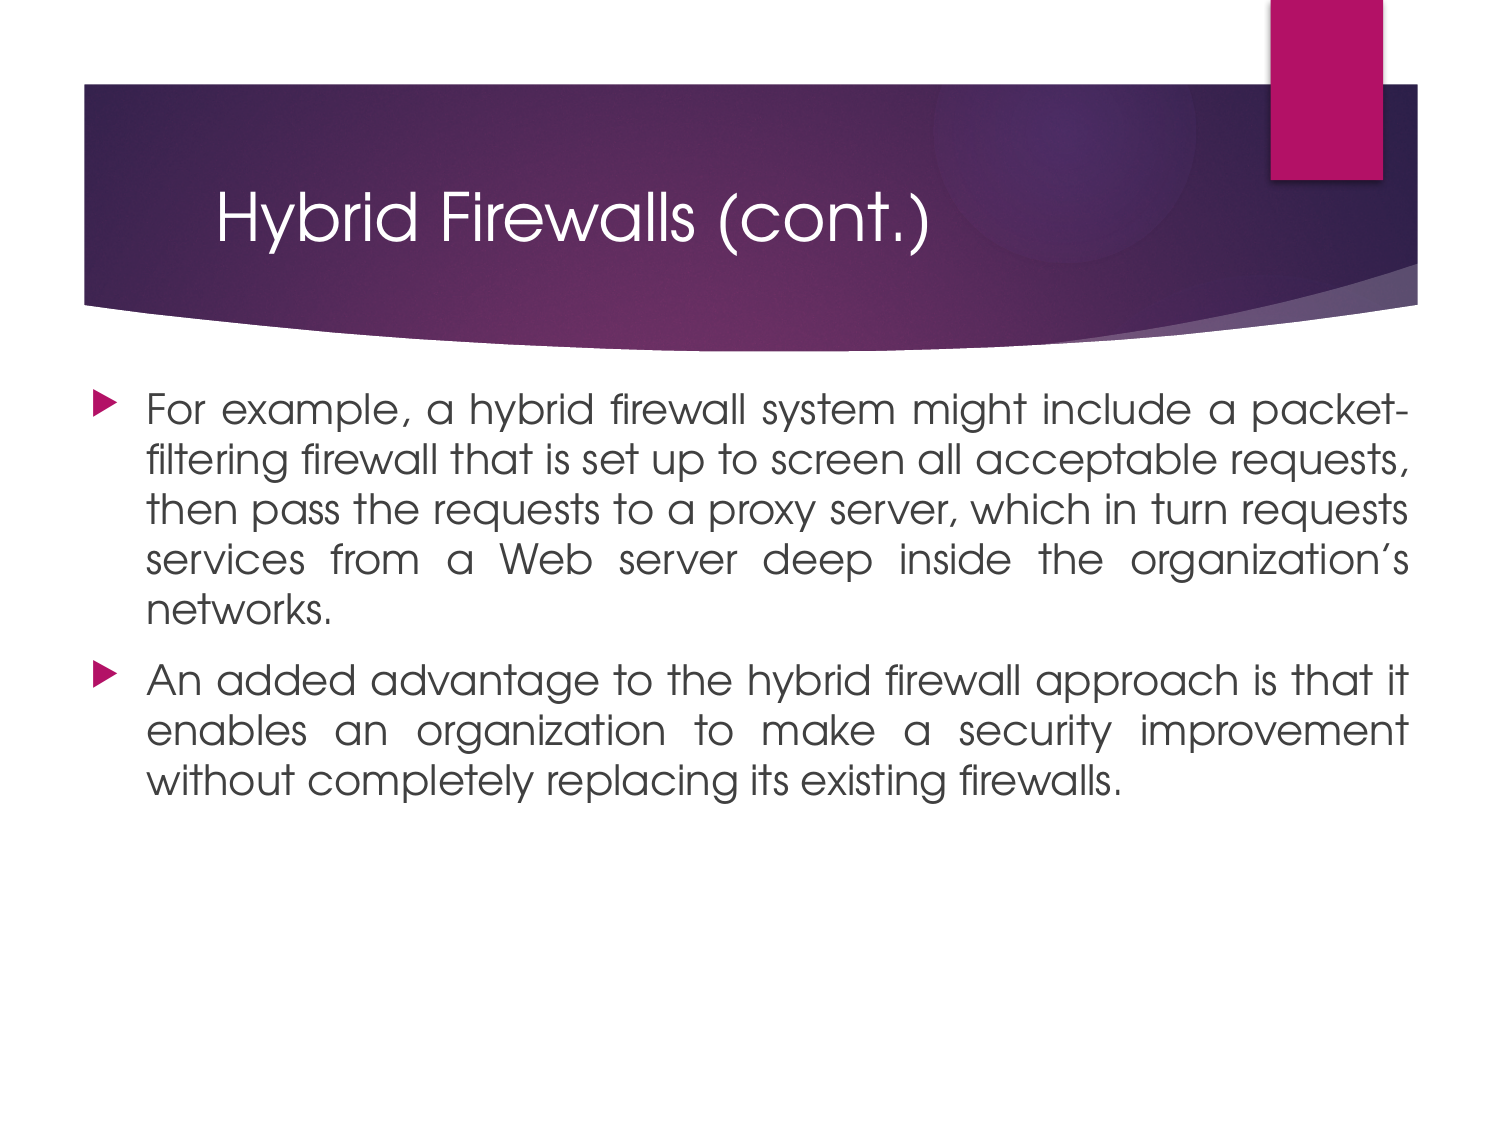

# Hybrid Firewalls (cont.)
For example, a hybrid firewall system might include a packet-filtering firewall that is set up to screen all acceptable requests, then pass the requests to a proxy server, which in turn requests services from a Web server deep inside the organization’s networks.
An added advantage to the hybrid firewall approach is that it enables an organization to make a security improvement without completely replacing its existing firewalls.